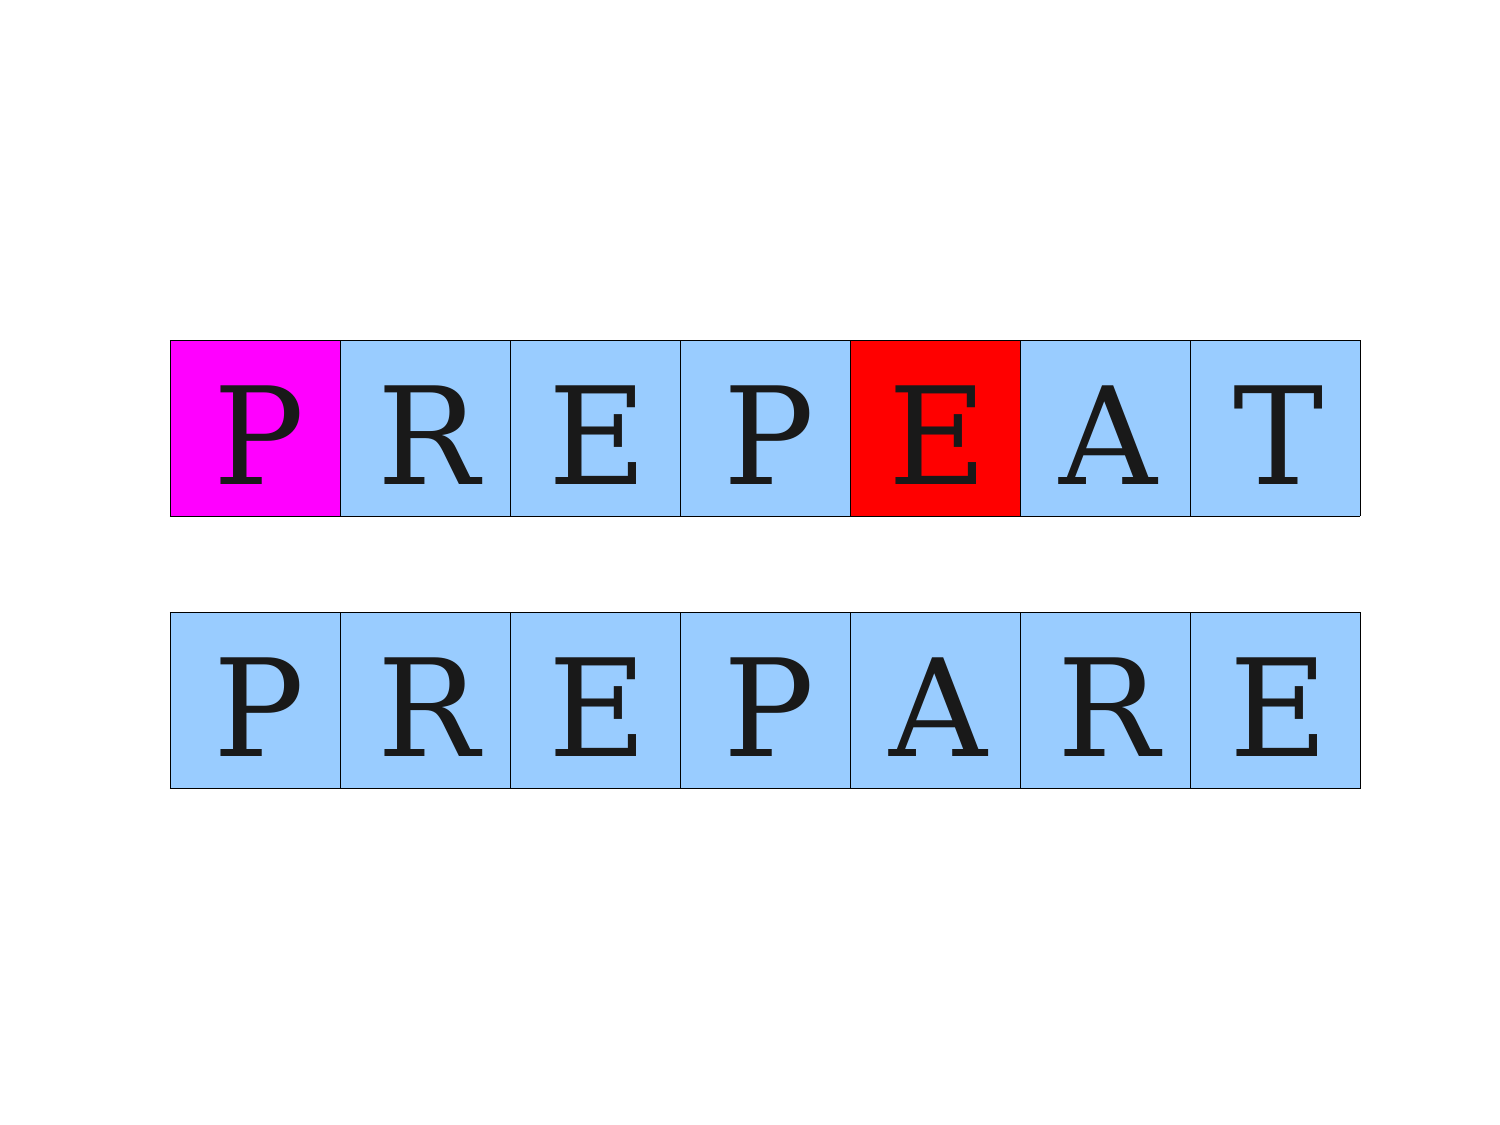

| P | R | E | P | E | A | T |
| --- | --- | --- | --- | --- | --- | --- |
| P | R | E | P | A | R | E |
| --- | --- | --- | --- | --- | --- | --- |